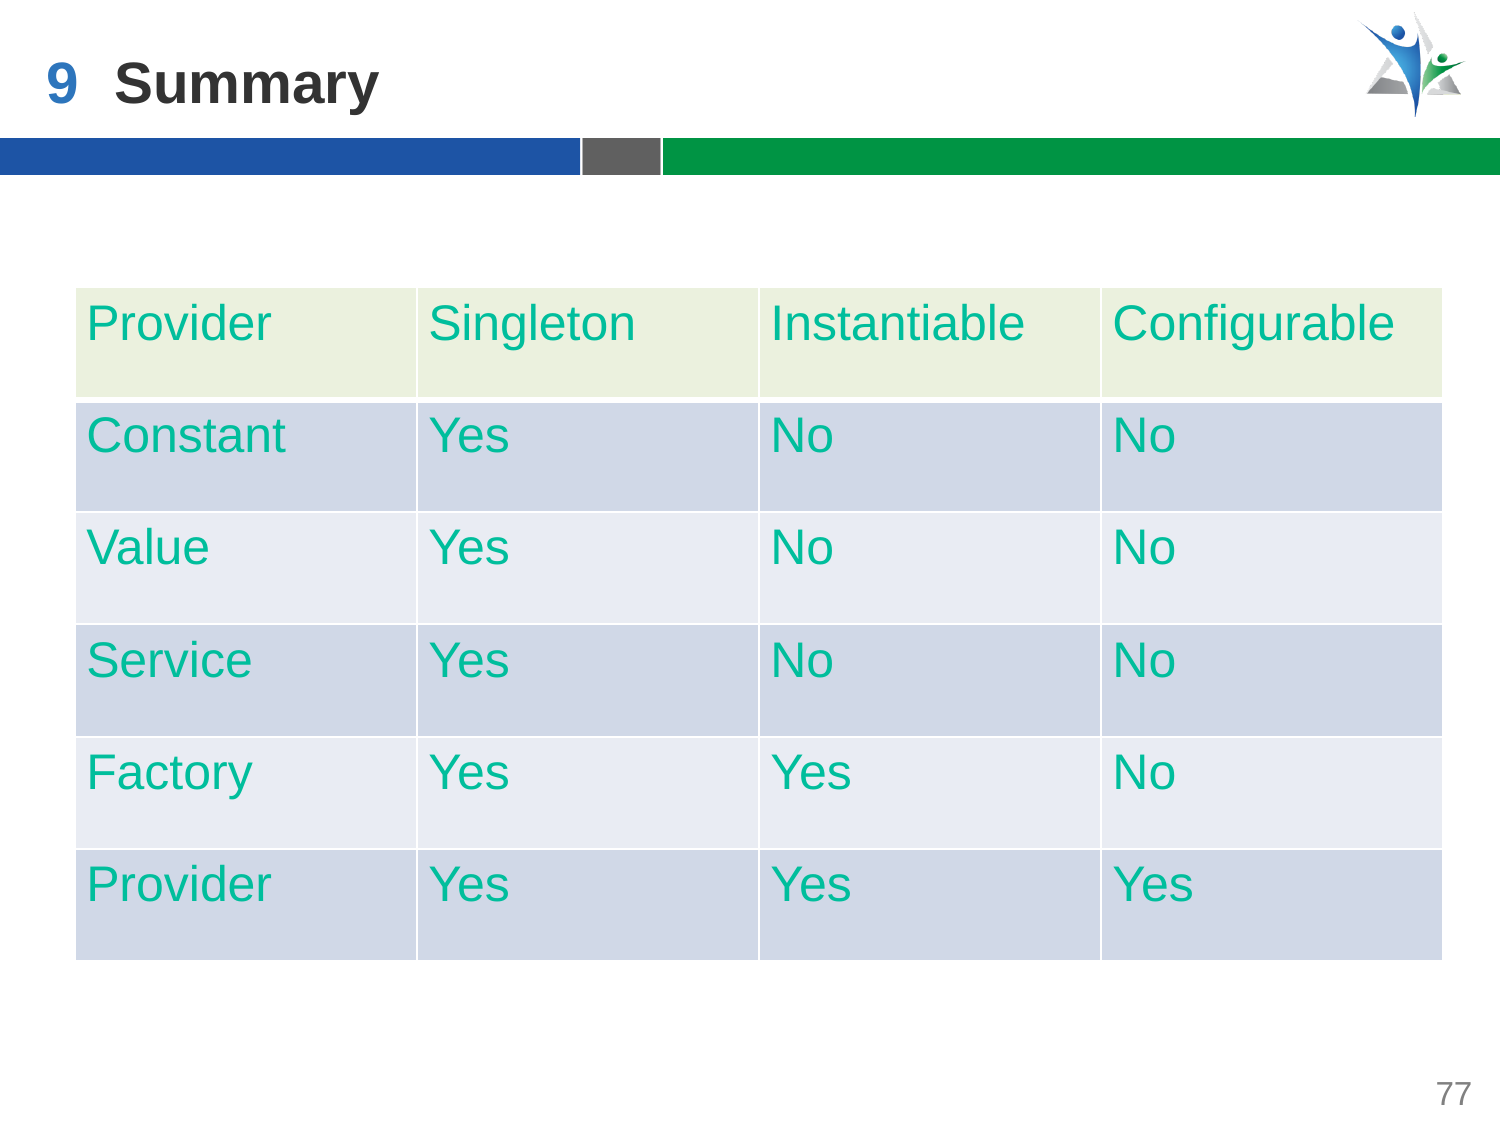

9
Summary

| Provider | Singleton | Instantiable | Configurable |
| --- | --- | --- | --- |
| Constant | Yes | No | No |
| Value | Yes | No | No |
| Service | Yes | No | No |
| Factory | Yes | Yes | No |
| Provider | Yes | Yes | Yes |